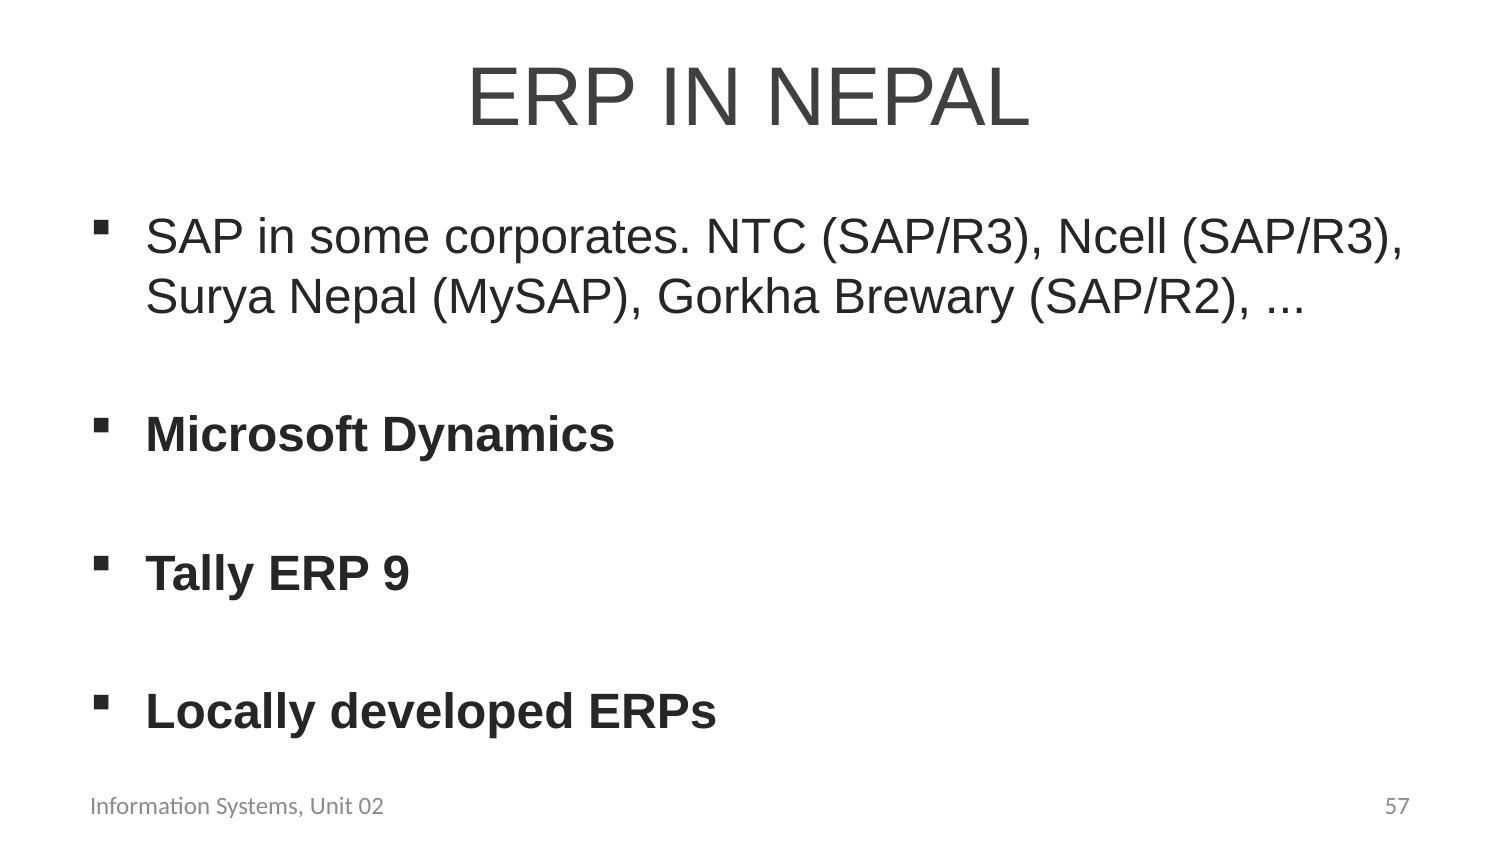

# ERP in Nepal
SAP in some corporates. NTC (SAP/R3), Ncell (SAP/R3), Surya Nepal (MySAP), Gorkha Brewary (SAP/R2), ...

Microsoft Dynamics

Tally ERP 9

Locally developed ERPs
Information Systems, Unit 02
57